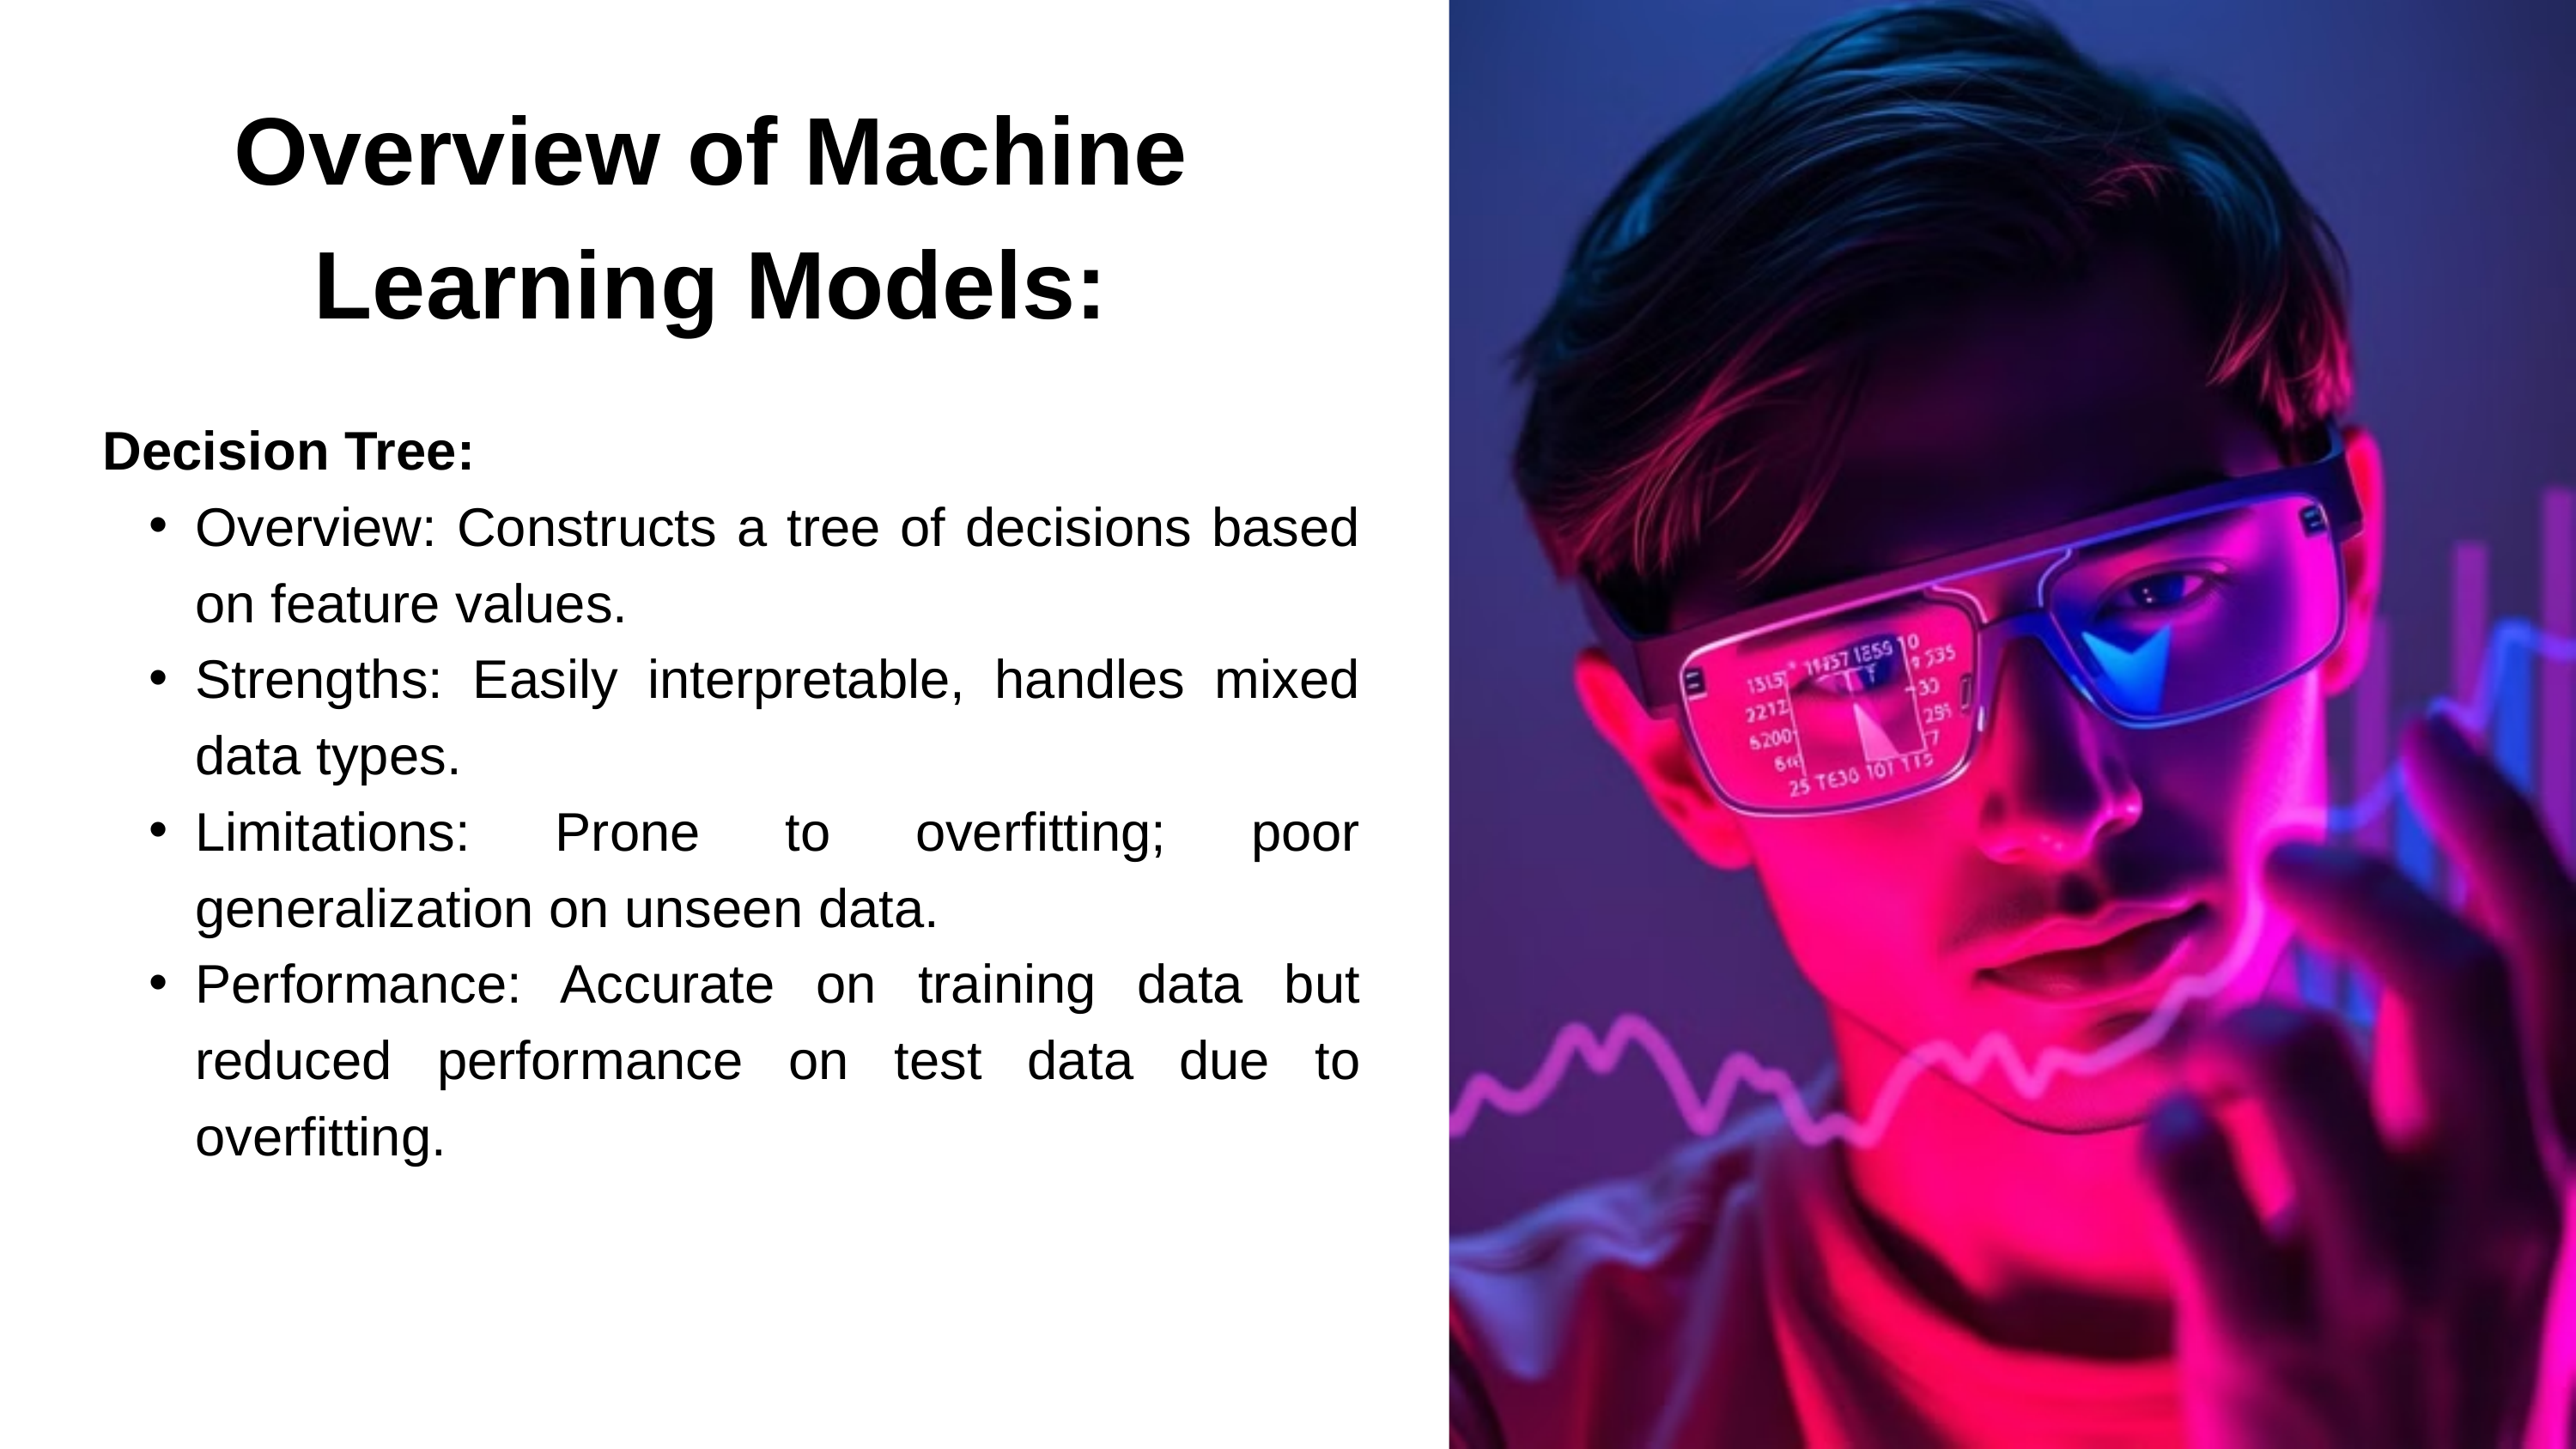

Overview of Machine Learning Models:
Decision Tree:
Overview: Constructs a tree of decisions based on feature values.
Strengths: Easily interpretable, handles mixed data types.
Limitations: Prone to overfitting; poor generalization on unseen data.
Performance: Accurate on training data but reduced performance on test data due to overfitting.